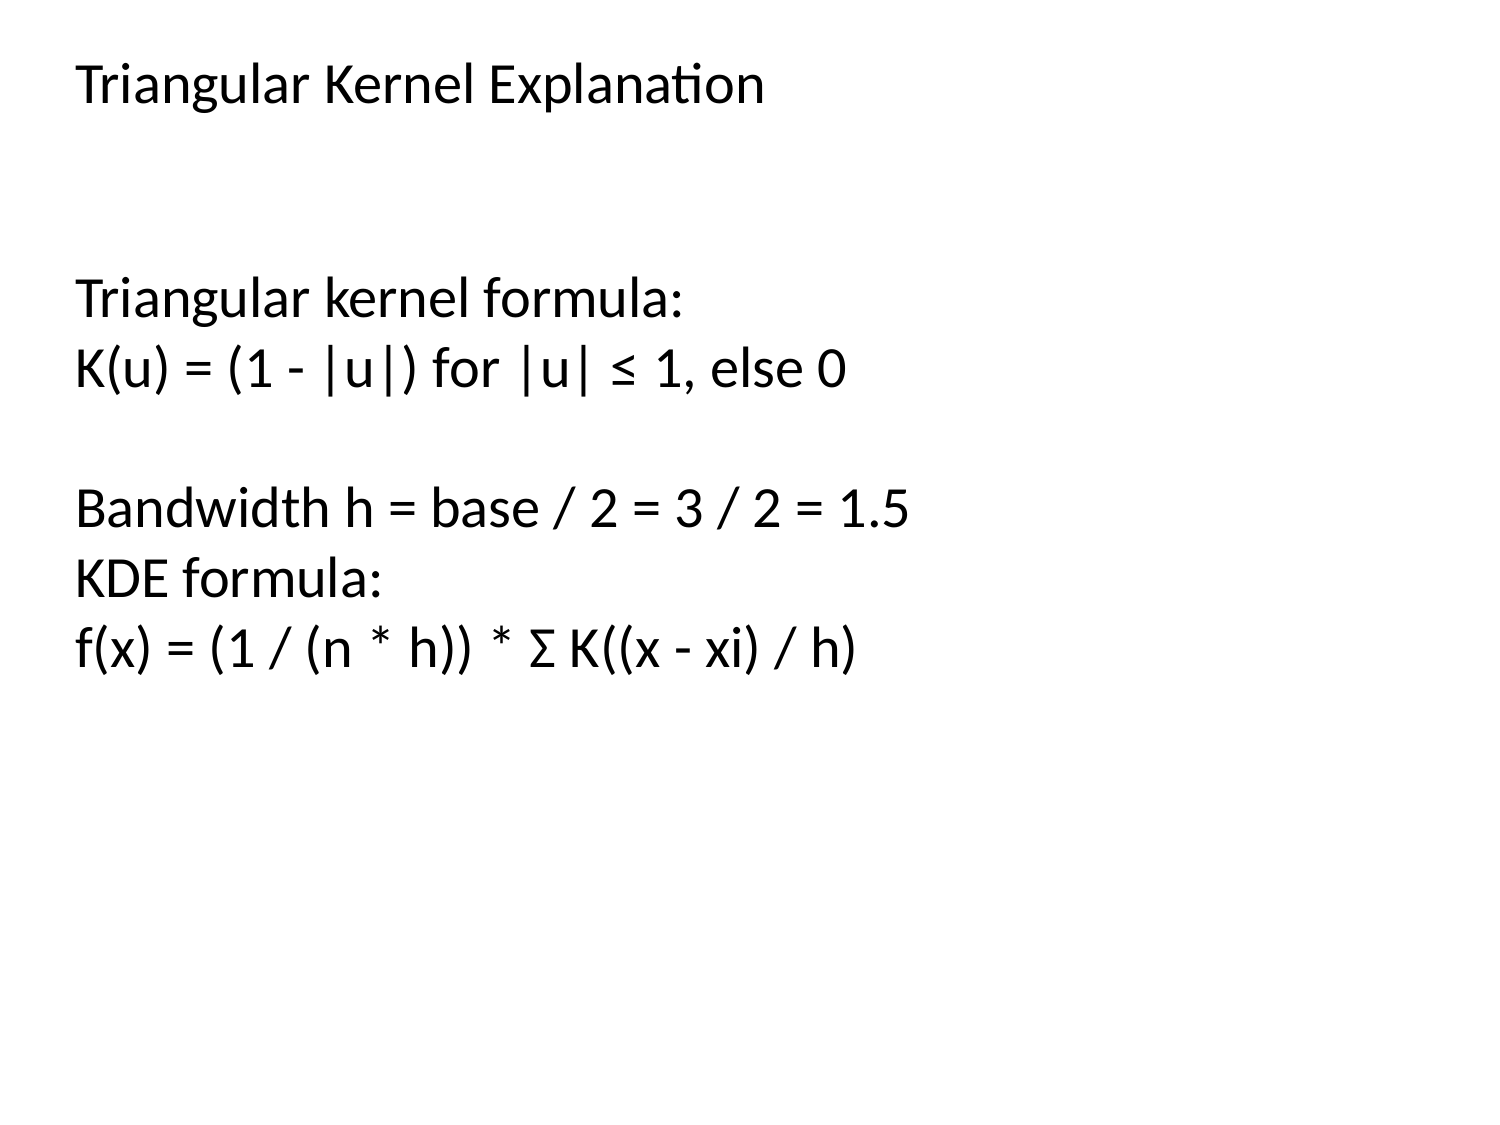

# Triangular Kernel Explanation
Triangular kernel formula:
K(u) = (1 - |u|) for |u| ≤ 1, else 0

Bandwidth h = base / 2 = 3 / 2 = 1.5
KDE formula:
f(x) = (1 / (n * h)) * Σ K((x - xi) / h)